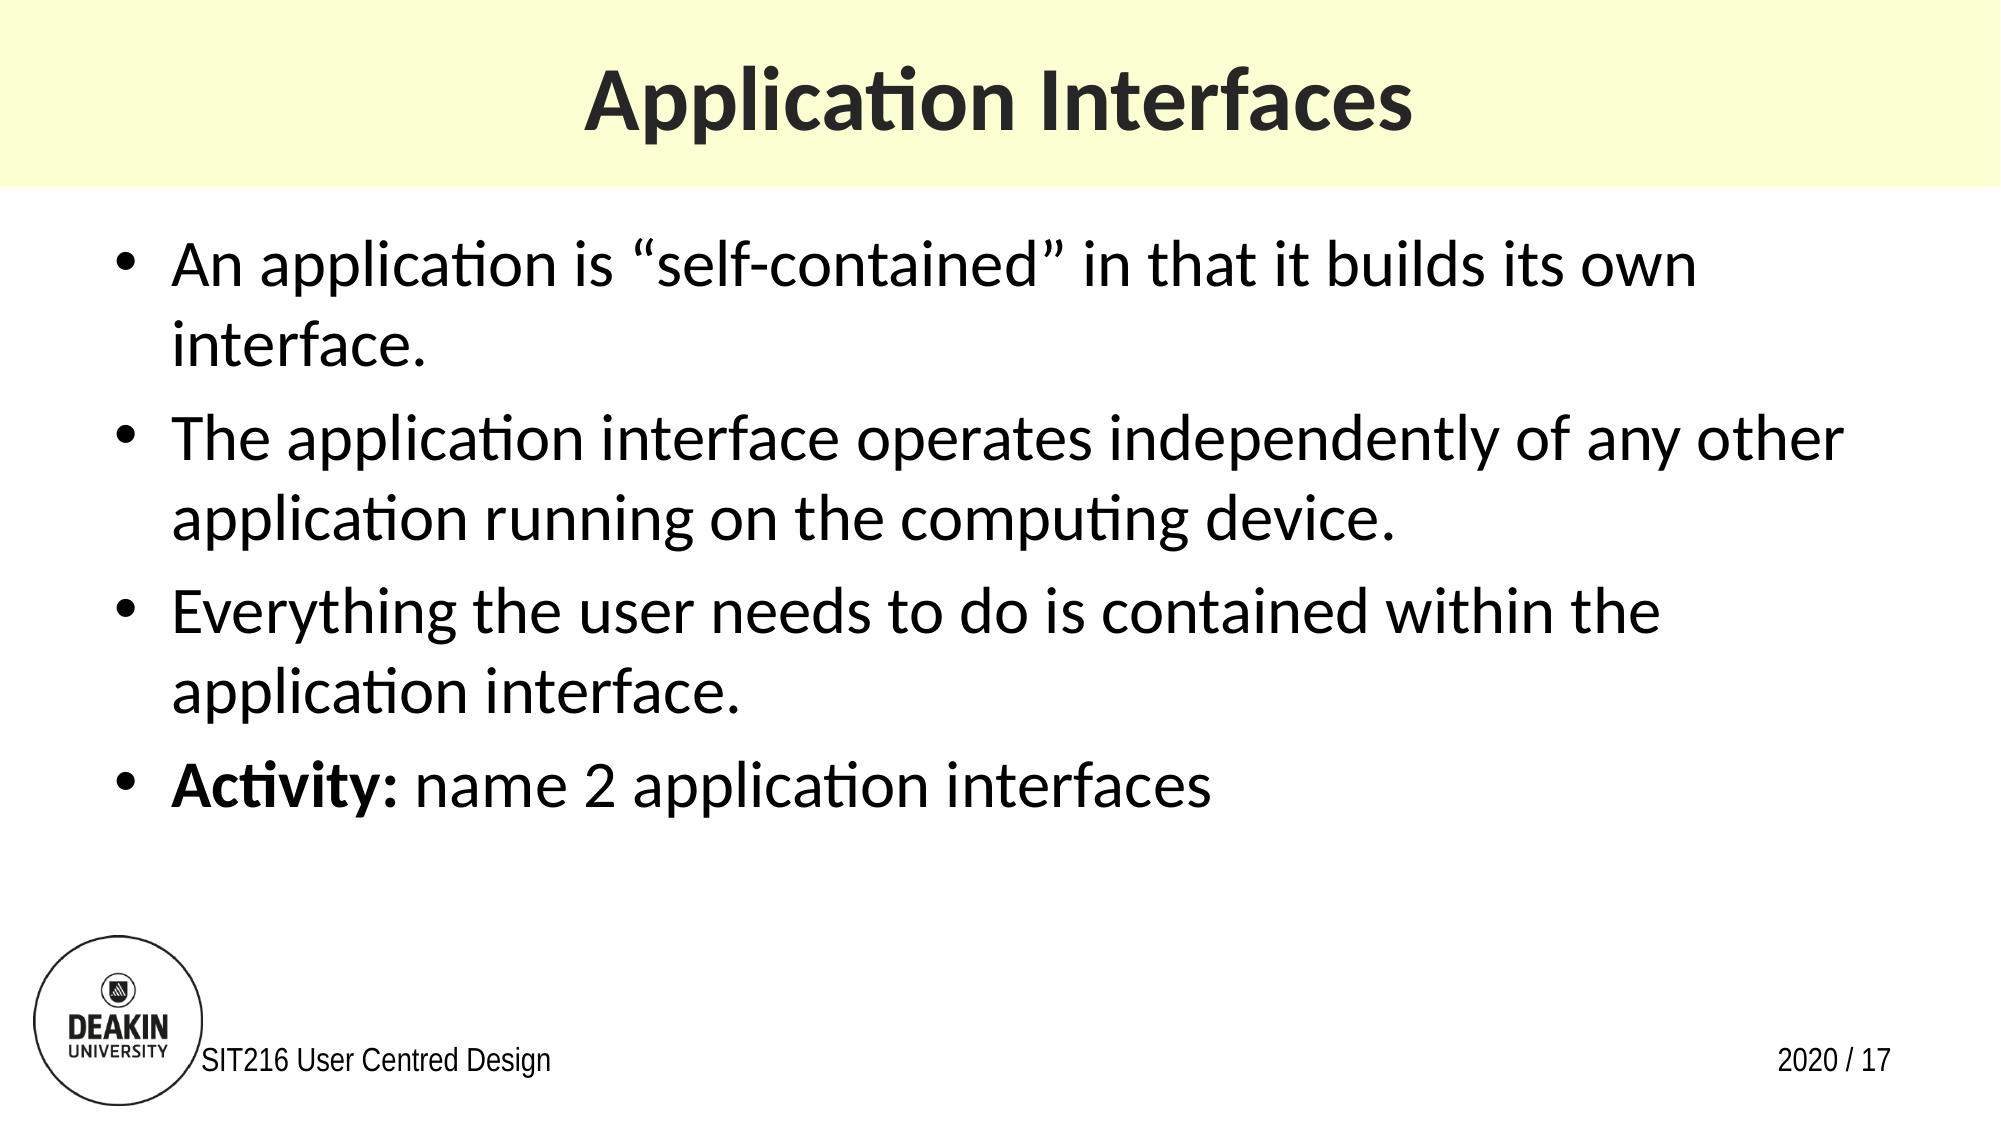

# Application Interfaces
An application is “self-contained” in that it builds its own interface.
The application interface operates independently of any other application running on the computing device.
Everything the user needs to do is contained within the application interface.
Activity: name 2 application interfaces